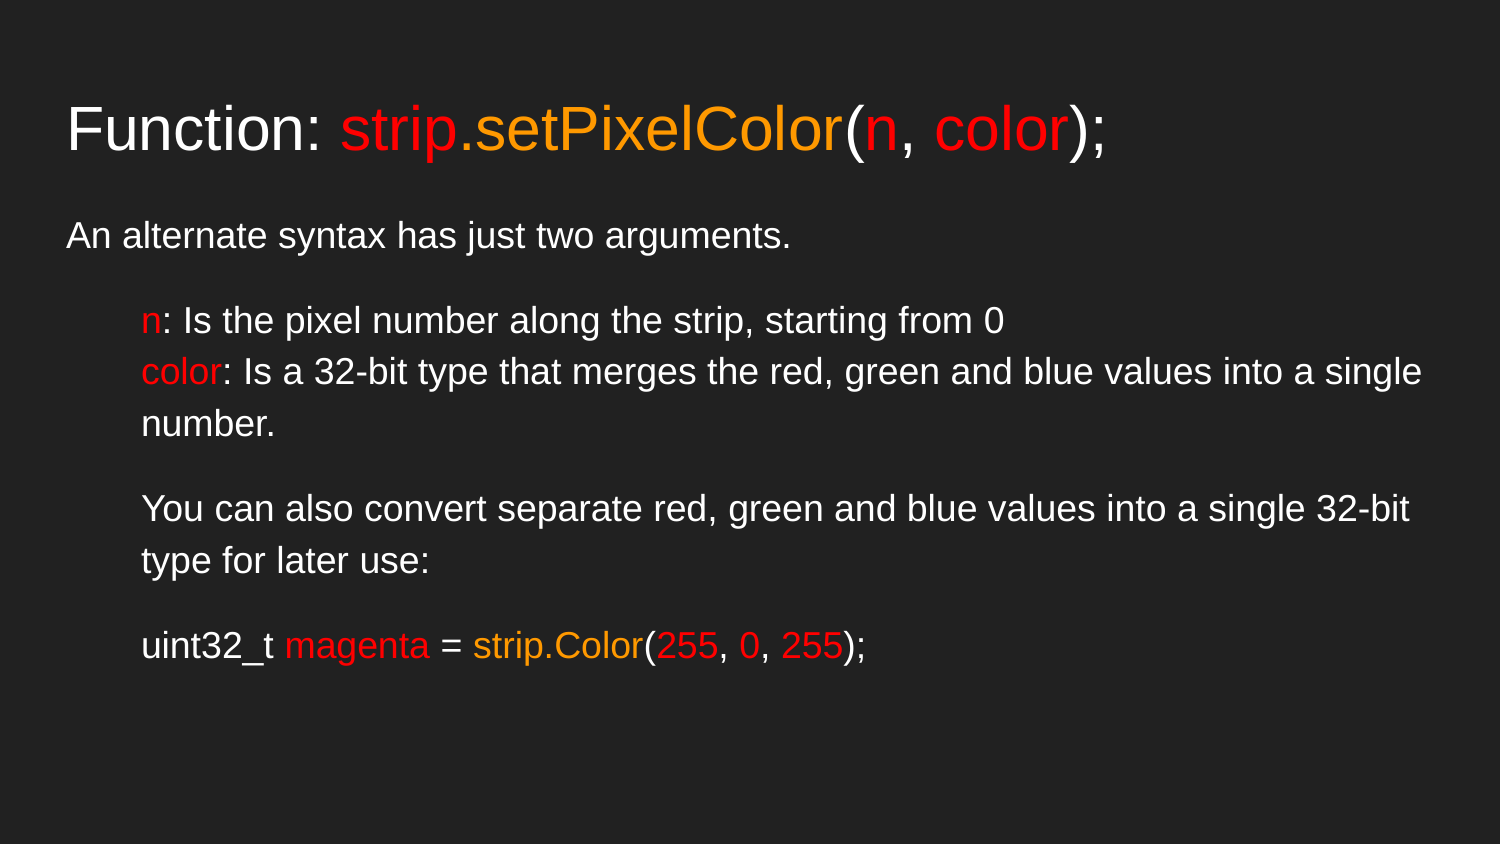

# Function: strip.setPixelColor(n, color);
An alternate syntax has just two arguments.
n: Is the pixel number along the strip, starting from 0
color: Is a 32-bit type that merges the red, green and blue values into a single number.
You can also convert separate red, green and blue values into a single 32-bit type for later use:
uint32_t magenta = strip.Color(255, 0, 255);